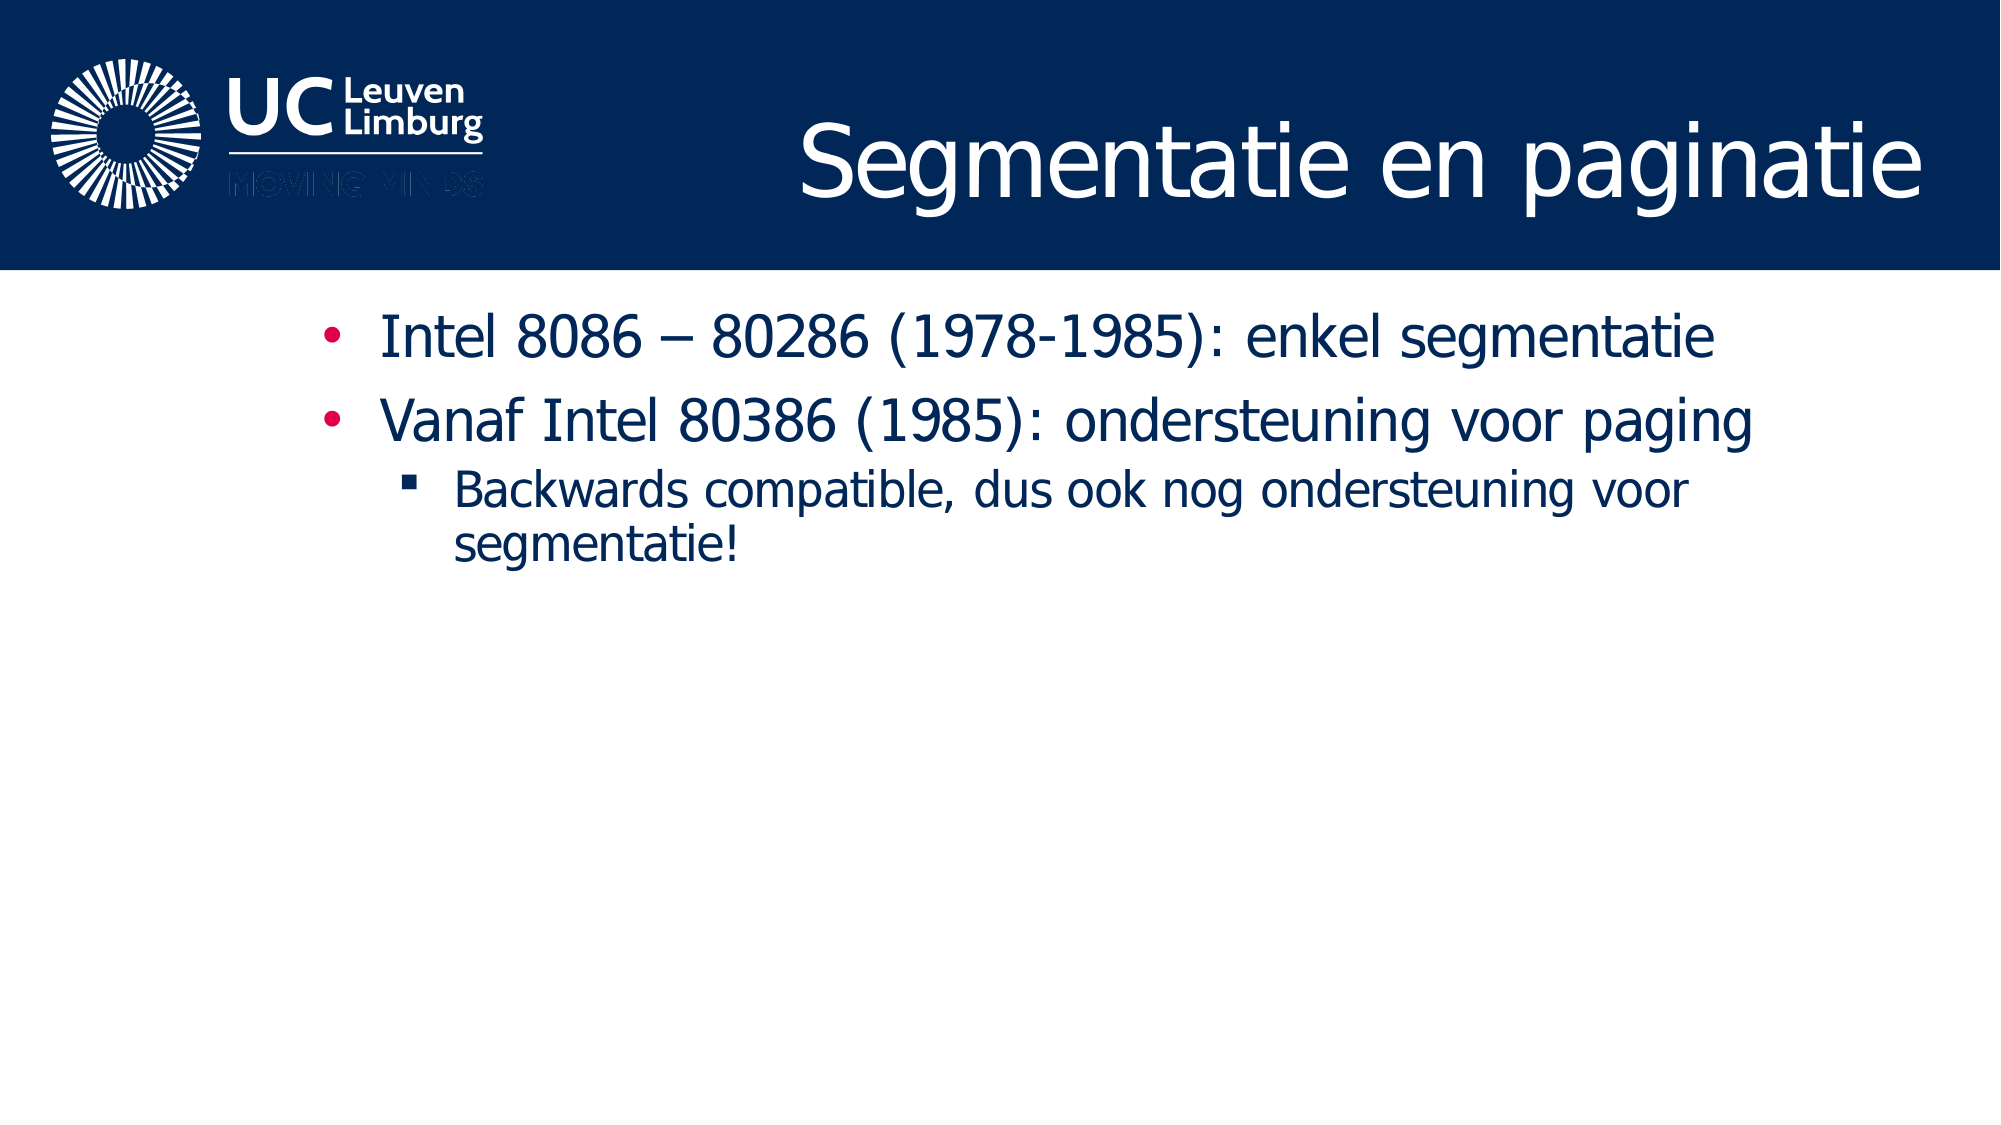

# Segmentatie en paginatie
Intel 8086 – 80286 (1978-1985): enkel segmentatie
Vanaf Intel 80386 (1985): ondersteuning voor paging
Backwards compatible, dus ook nog ondersteuning voor segmentatie!